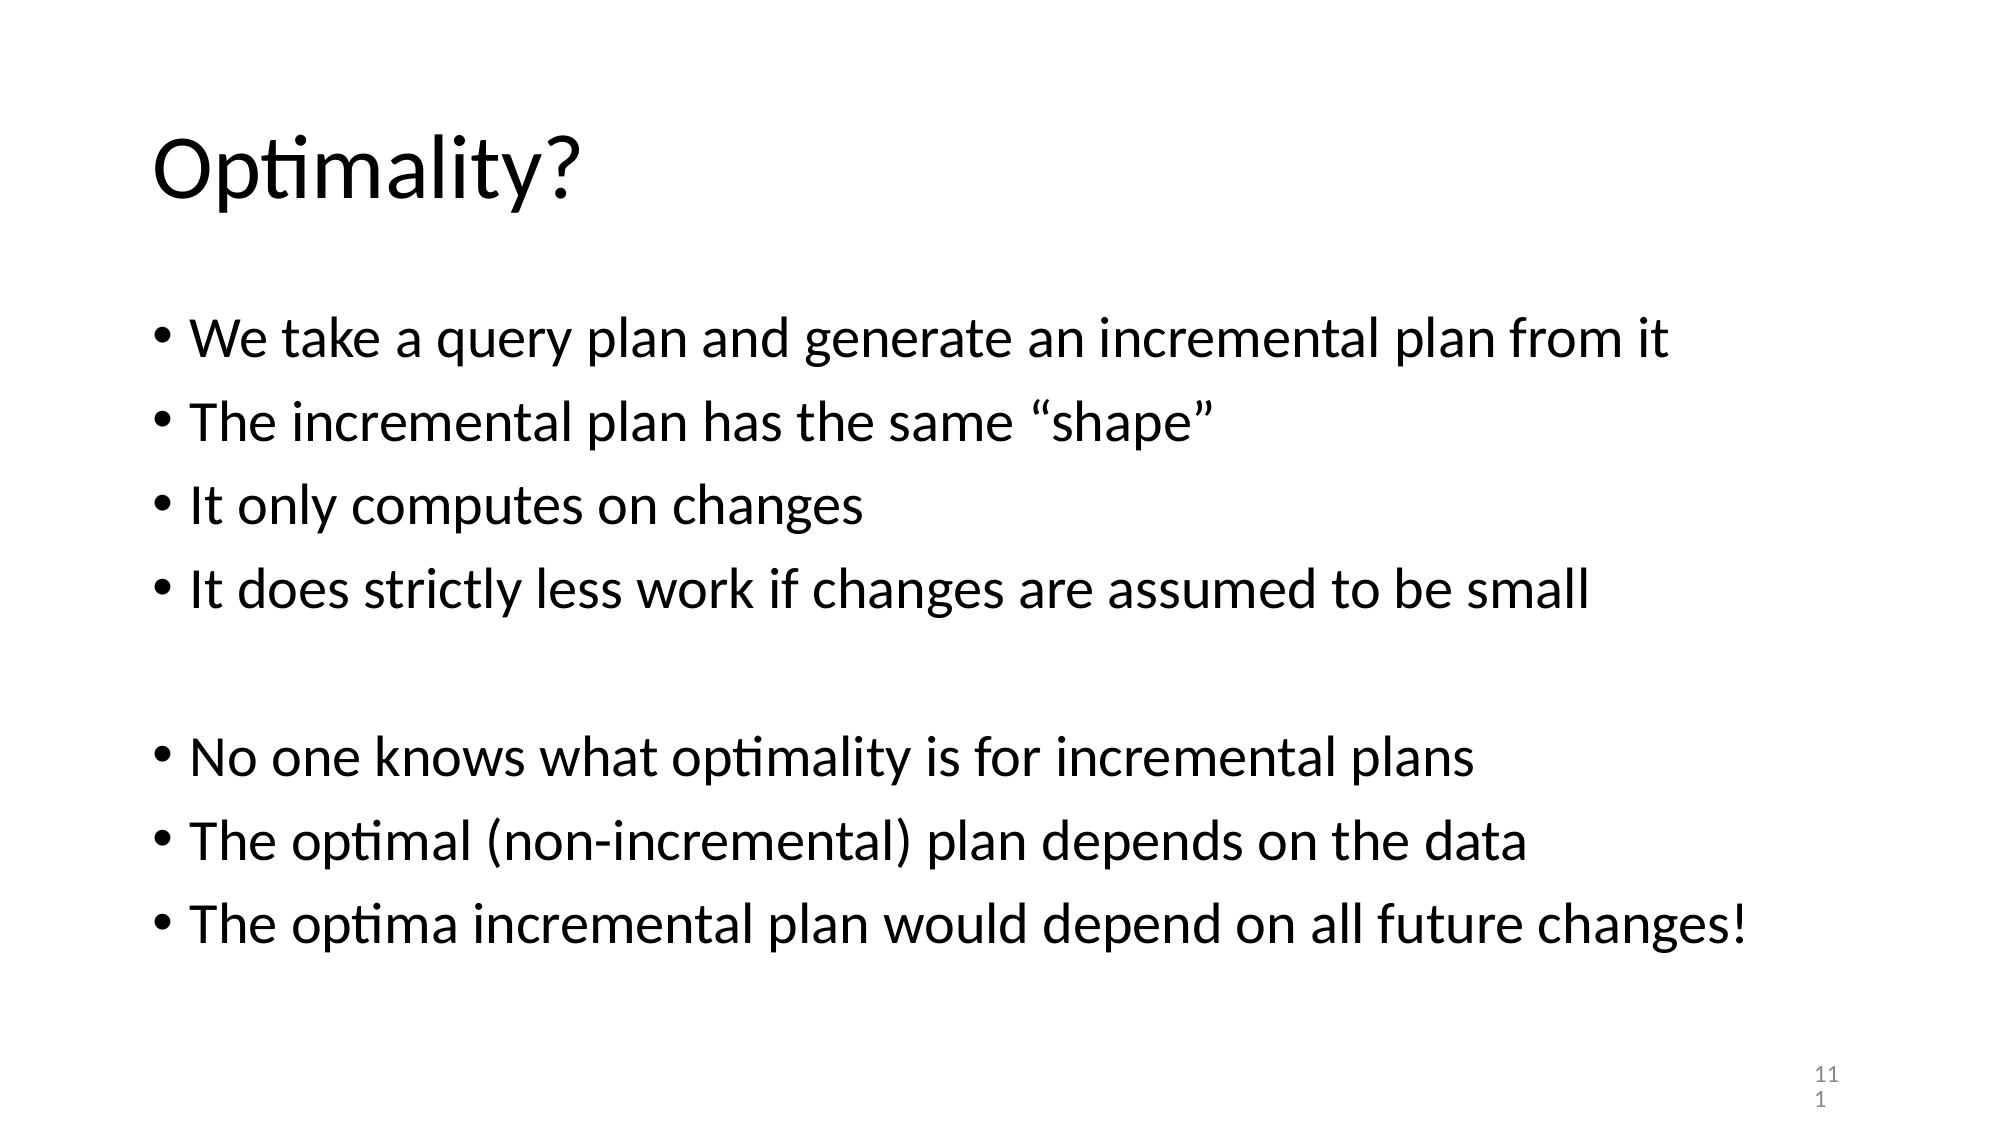

# Optimality?
We take a query plan and generate an incremental plan from it
The incremental plan has the same “shape”
It only computes on changes
It does strictly less work if changes are assumed to be small

No one knows what optimality is for incremental plans
The optimal (non-incremental) plan depends on the data
The optima incremental plan would depend on all future changes!
111